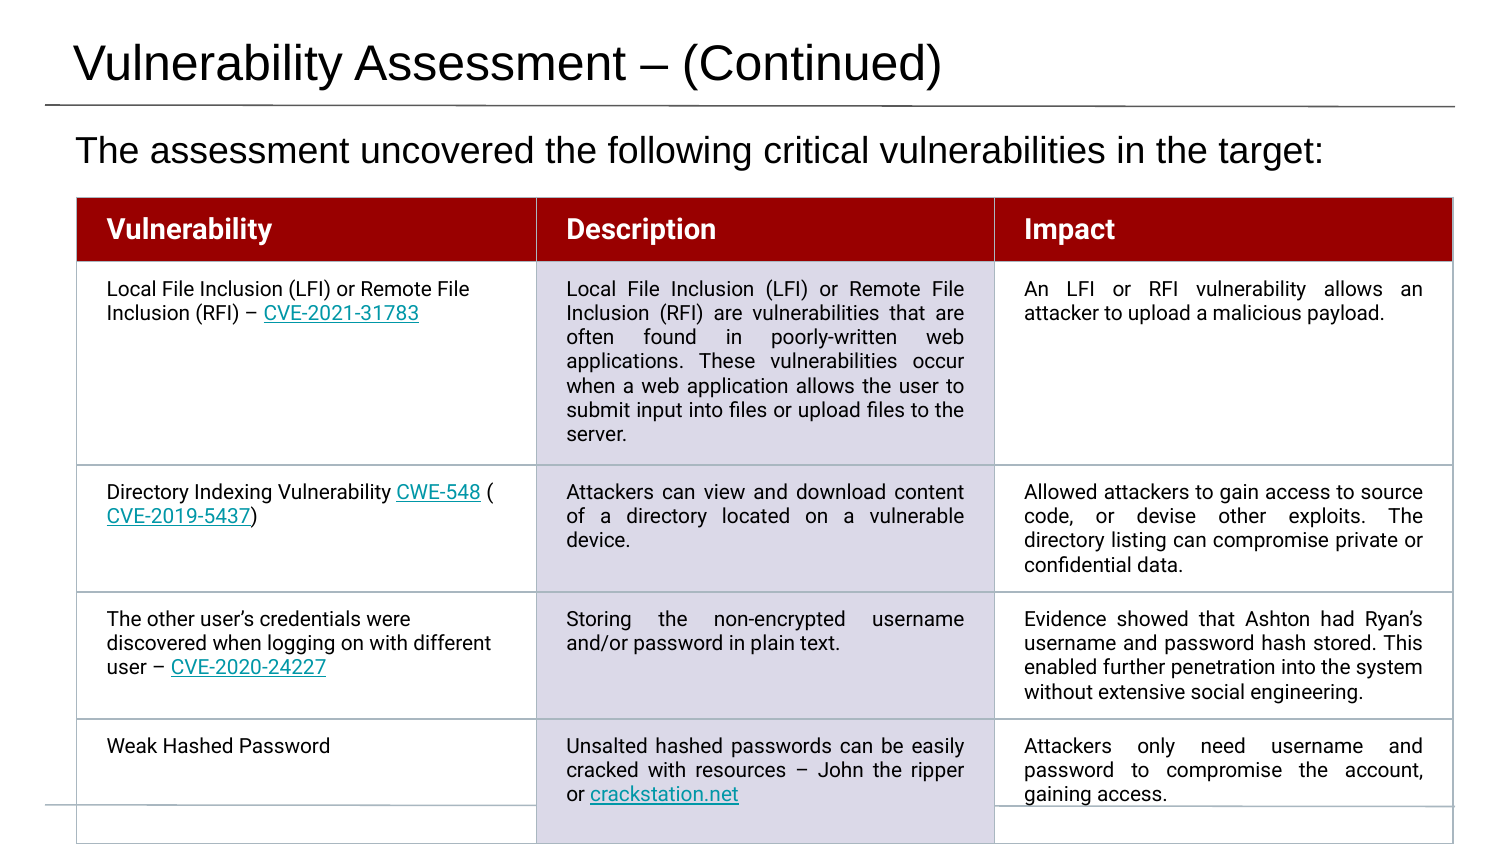

# Vulnerability Assessment – (Continued)
The assessment uncovered the following critical vulnerabilities in the target:
| Vulnerability | Description | Impact |
| --- | --- | --- |
| Local File Inclusion (LFI) or Remote File Inclusion (RFI) – CVE-2021-31783 | Local File Inclusion (LFI) or Remote File Inclusion (RFI) are vulnerabilities that are often found in poorly-written web applications. These vulnerabilities occur when a web application allows the user to submit input into files or upload files to the server. | An LFI or RFI vulnerability allows an attacker to upload a malicious payload. |
| Directory Indexing Vulnerability CWE-548 (CVE-2019-5437) | Attackers can view and download content of a directory located on a vulnerable device. | Allowed attackers to gain access to source code, or devise other exploits. The directory listing can compromise private or confidential data. |
| The other user’s credentials were discovered when logging on with different user – CVE-2020-24227 | Storing the non-encrypted username and/or password in plain text. | Evidence showed that Ashton had Ryan’s username and password hash stored. This enabled further penetration into the system without extensive social engineering. |
| Weak Hashed Password | Unsalted hashed passwords can be easily cracked with resources – John the ripper or crackstation.net | Attackers only need username and password to compromise the account, gaining access. |